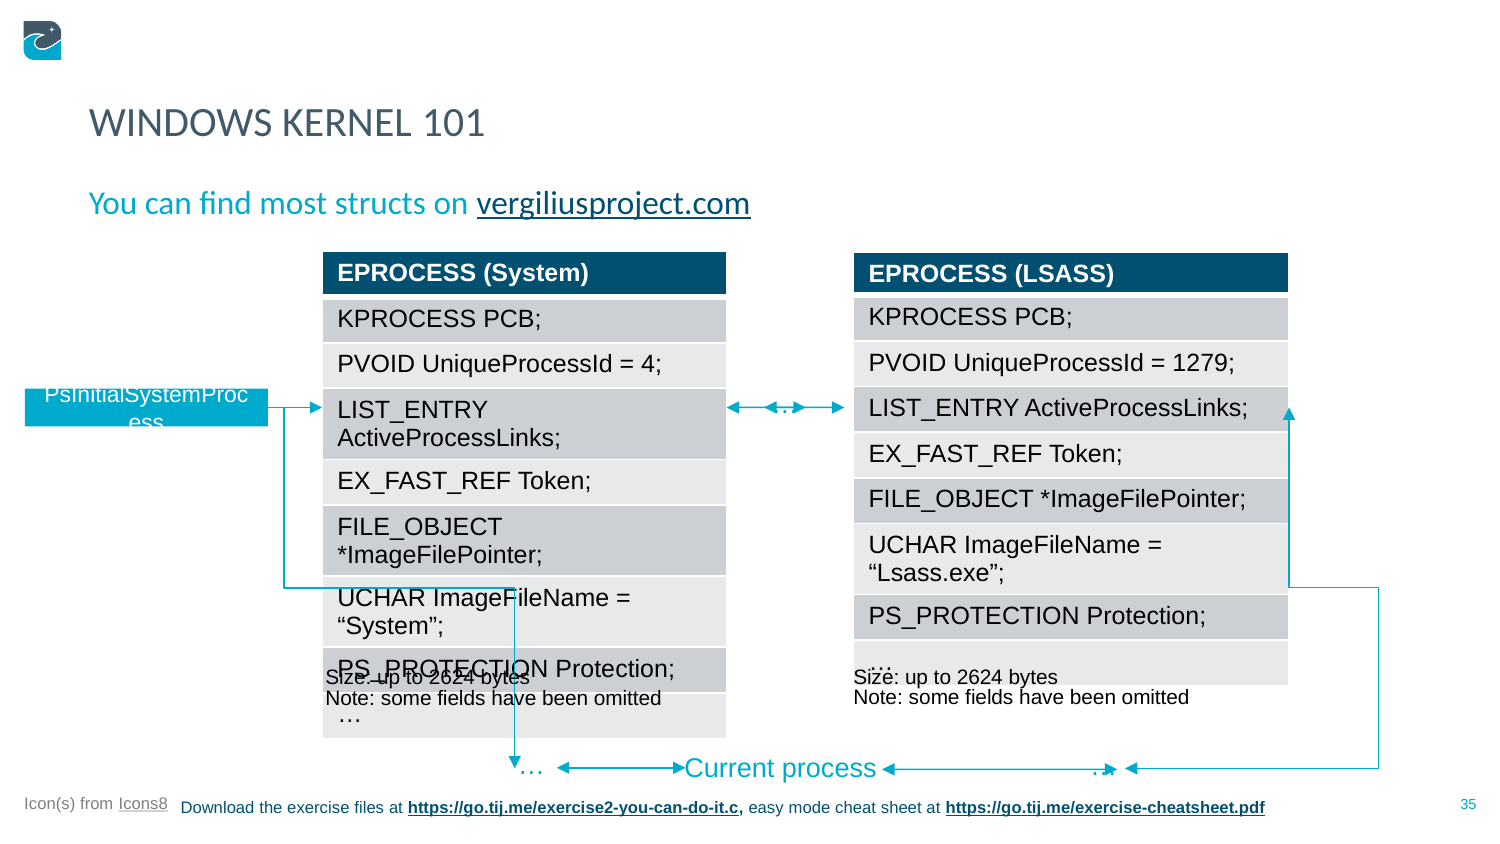

# Windows Kernel 101
You can find most structs on vergiliusproject.com
| EPROCESS (System) |
| --- |
| KPROCESS PCB; |
| PVOID UniqueProcessId = 4; |
| LIST\_ENTRY ActiveProcessLinks; |
| EX\_FAST\_REF Token; |
| FILE\_OBJECT \*ImageFilePointer; |
| UCHAR ImageFileName = “System”; |
| PS\_PROTECTION Protection; |
| … |
| EPROCESS (LSASS) |
| --- |
| KPROCESS PCB; |
| PVOID UniqueProcessId = 1279; |
| LIST\_ENTRY ActiveProcessLinks; |
| EX\_FAST\_REF Token; |
| FILE\_OBJECT \*ImageFilePointer; |
| UCHAR ImageFileName = “Lsass.exe”; |
| PS\_PROTECTION Protection; |
| … |
PsInitialSystemProcess
…

Size: up to 2624 bytes
Note: some fields have been omitted
Size: up to 2624 bytes
Note: some fields have been omitted
…
…
Current process
35
Download the exercise files at https://go.tij.me/exercise2-you-can-do-it.c, easy mode cheat sheet at https://go.tij.me/exercise-cheatsheet.pdf